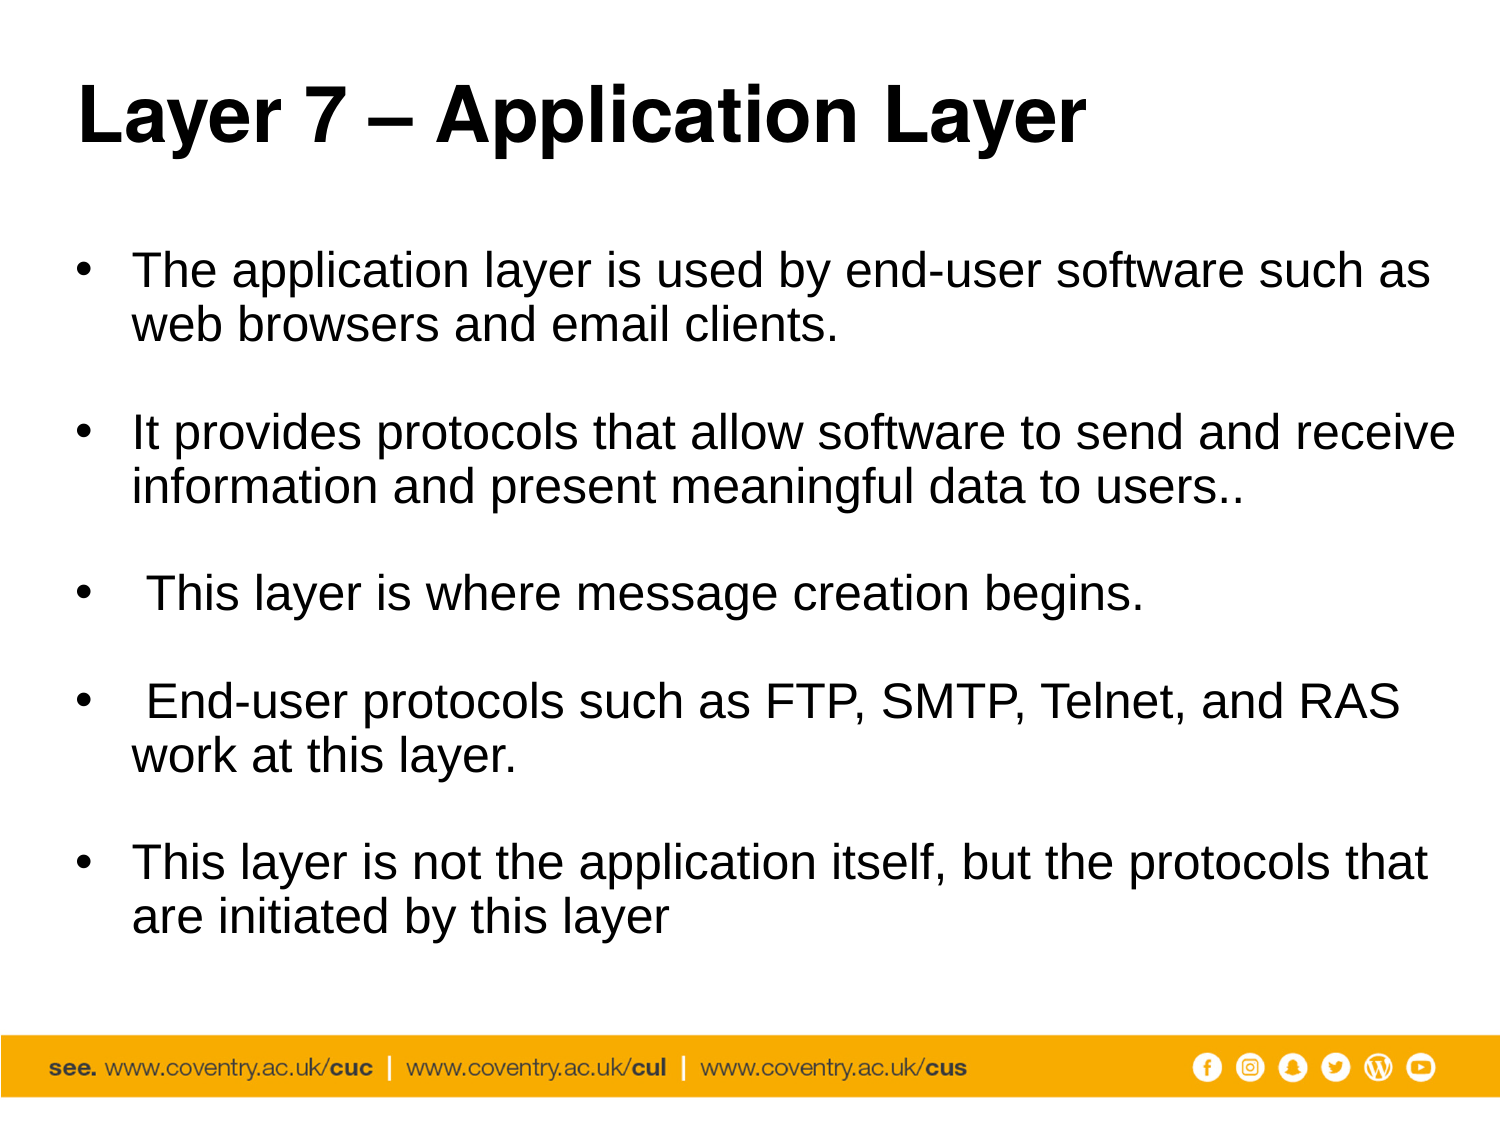

# Layer 7 – Application Layer

The application layer is used by end-user software such as web browsers and email clients.

It provides protocols that allow software to send and receive information and present meaningful data to users..

 This layer is where message creation begins.

 End-user protocols such as FTP, SMTP, Telnet, and RAS work at this layer.

This layer is not the application itself, but the protocols that are initiated by this layer